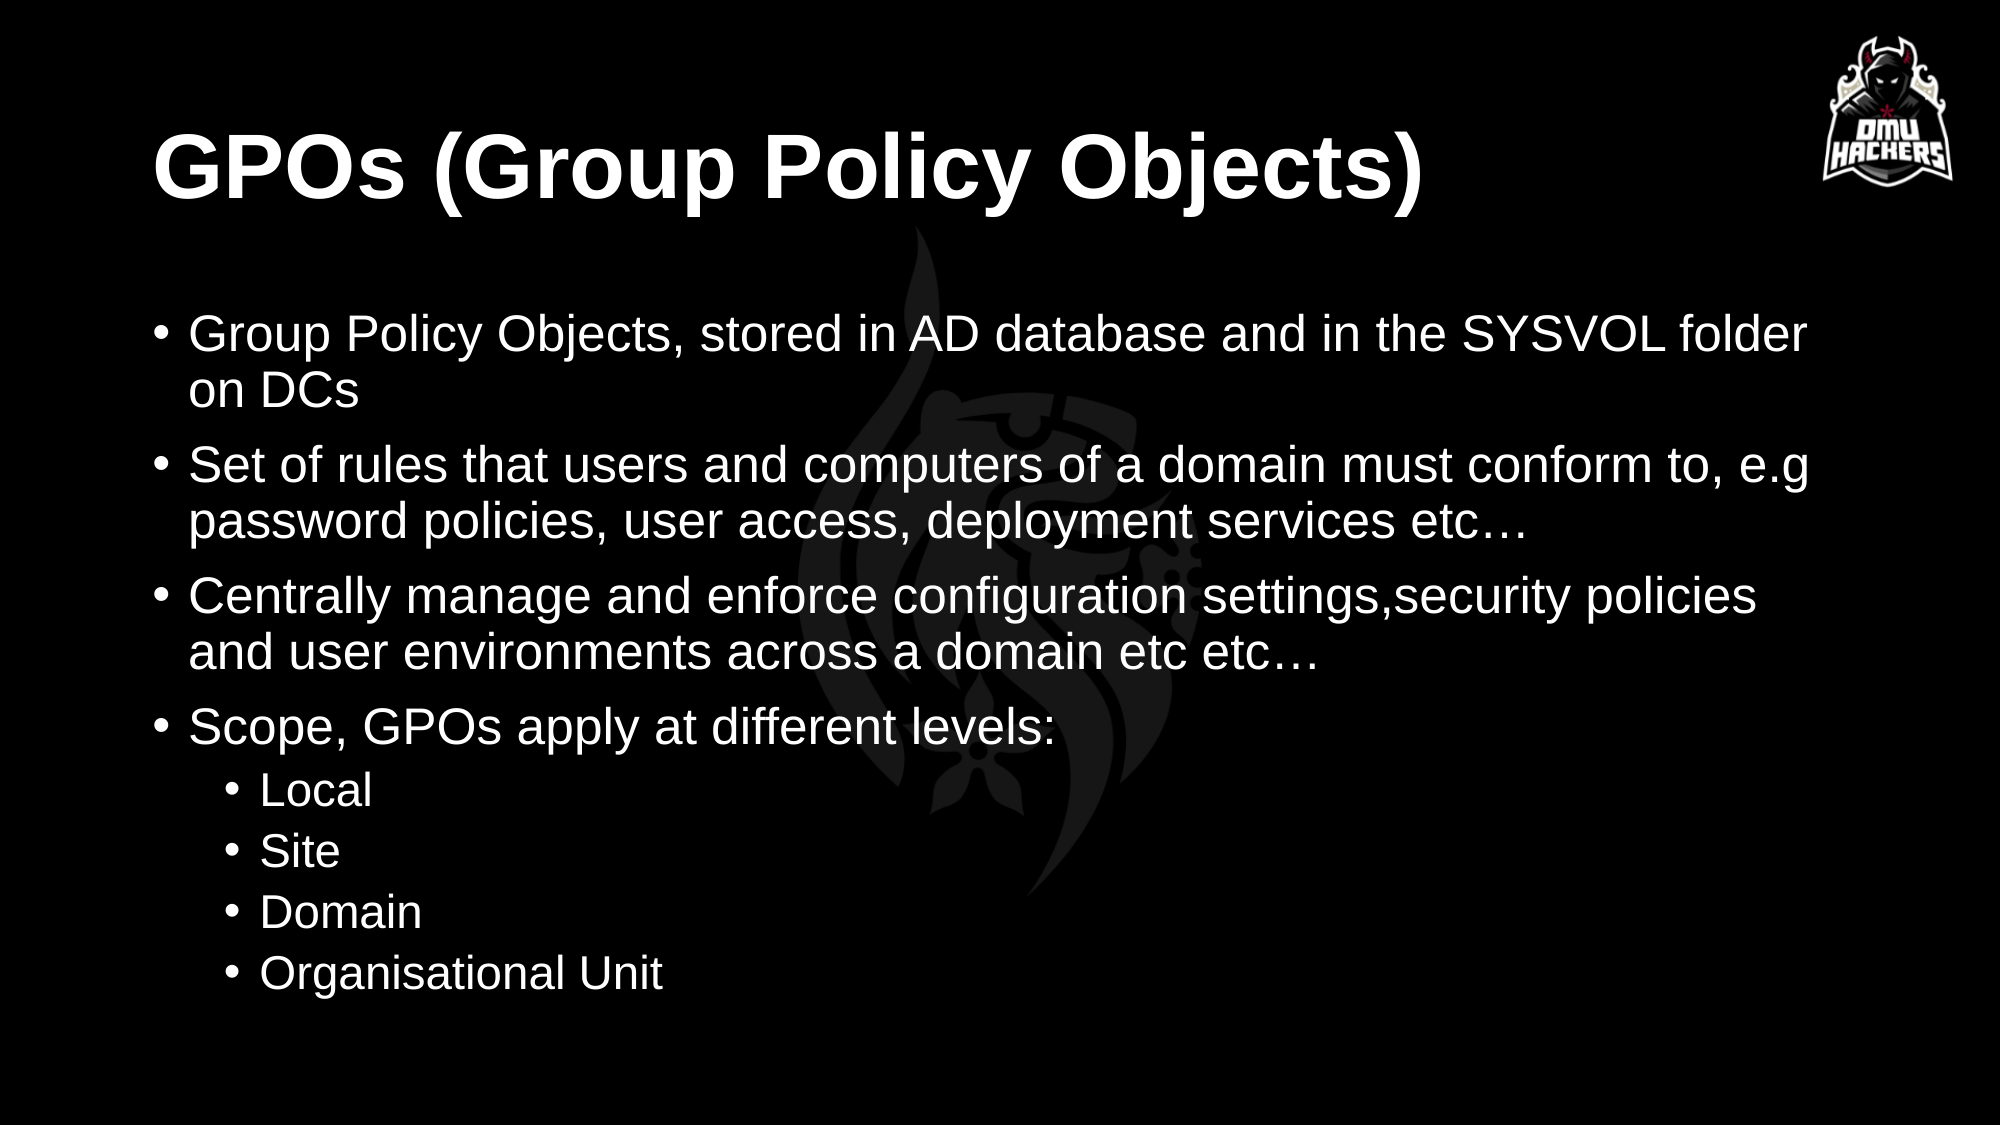

# GPOs (Group Policy Objects)
Group Policy Objects, stored in AD database and in the SYSVOL folder on DCs
Set of rules that users and computers of a domain must conform to, e.g password policies, user access, deployment services etc…
Centrally manage and enforce configuration settings,security policies and user environments across a domain etc etc…
Scope, GPOs apply at different levels:
Local
Site
Domain
Organisational Unit